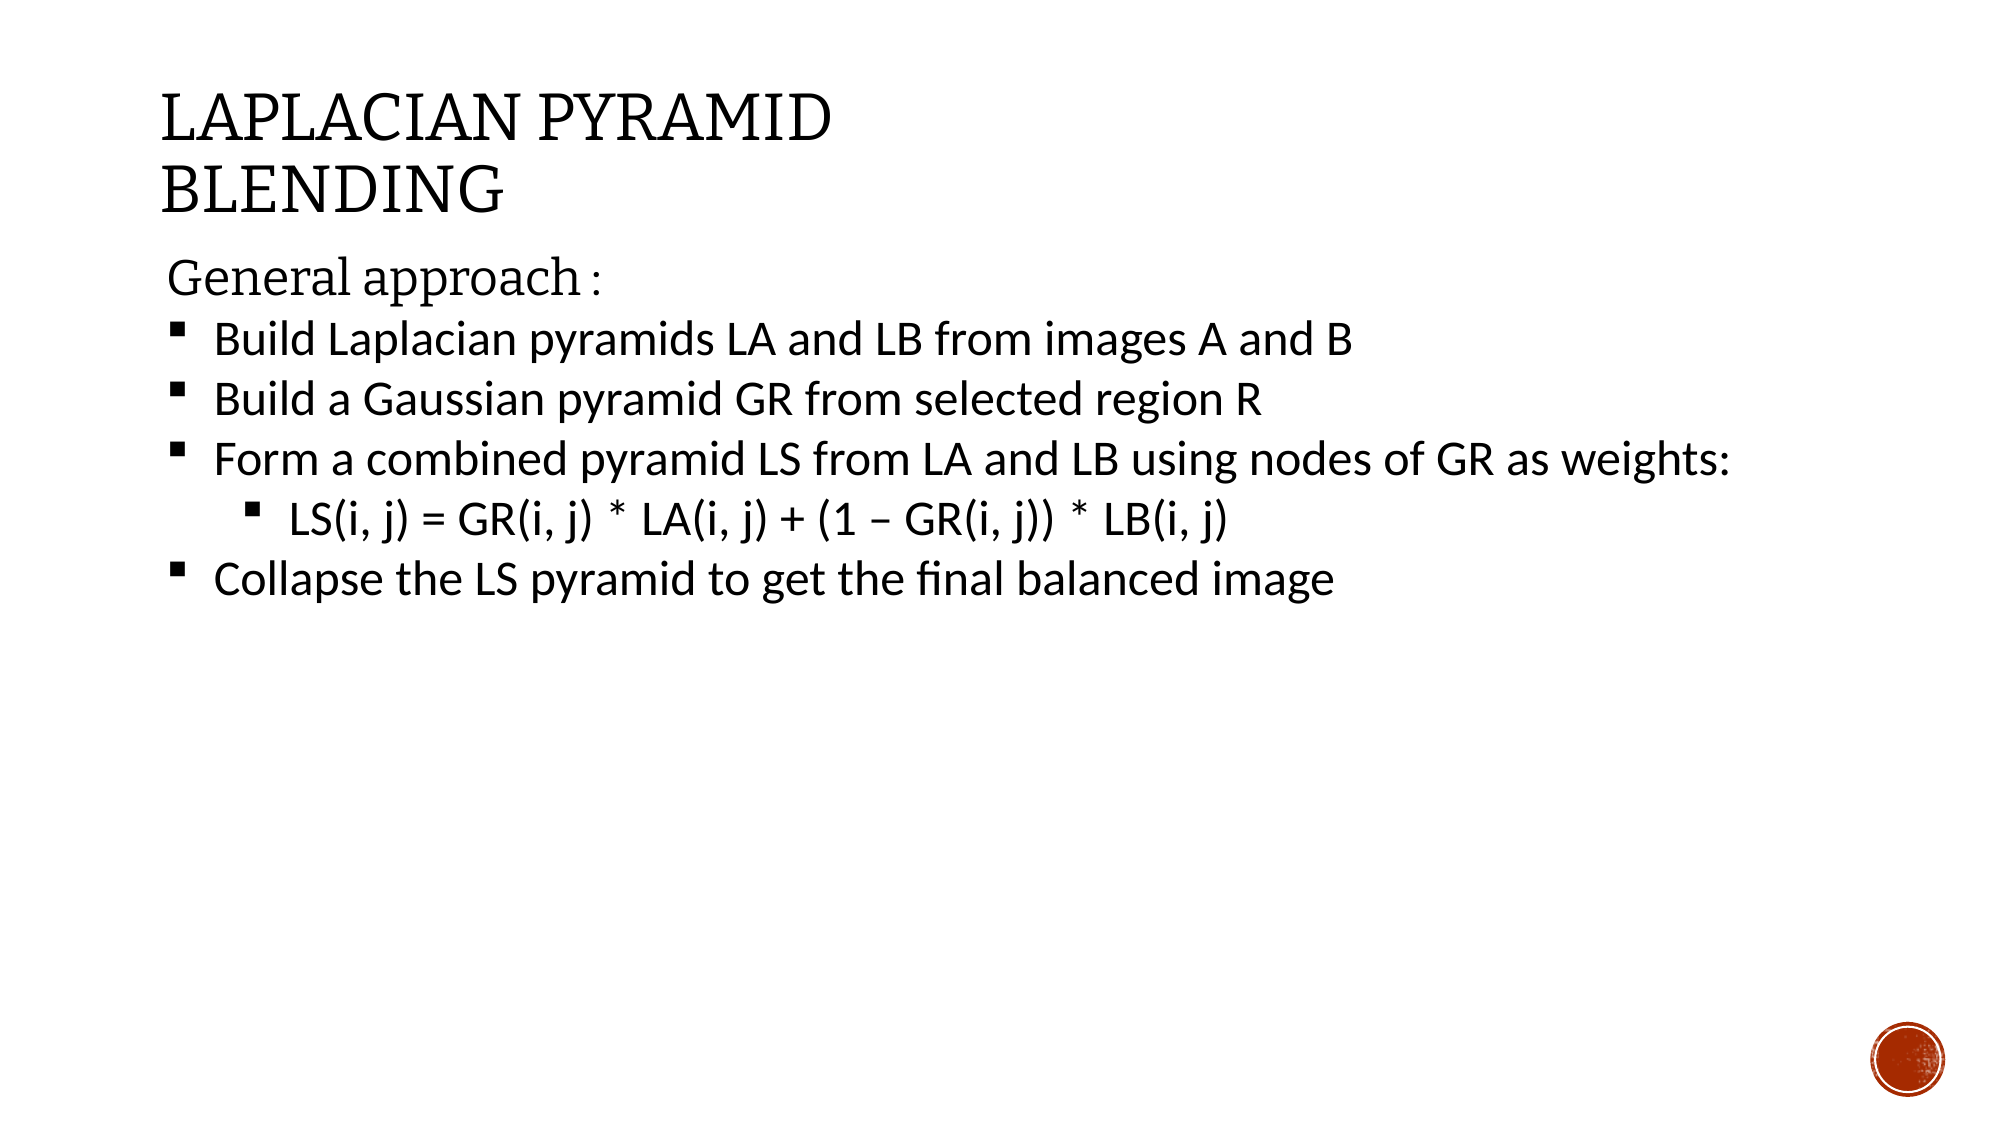

# Laplacian pyramid blending
General approach :
Build Laplacian pyramids LA and LB from images A and B
Build a Gaussian pyramid GR from selected region R
Form a combined pyramid LS from LA and LB using nodes of GR as weights:
LS(i, j) = GR(i, j) * LA(i, j) + (1 – GR(i, j)) * LB(i, j)
Collapse the LS pyramid to get the final balanced image